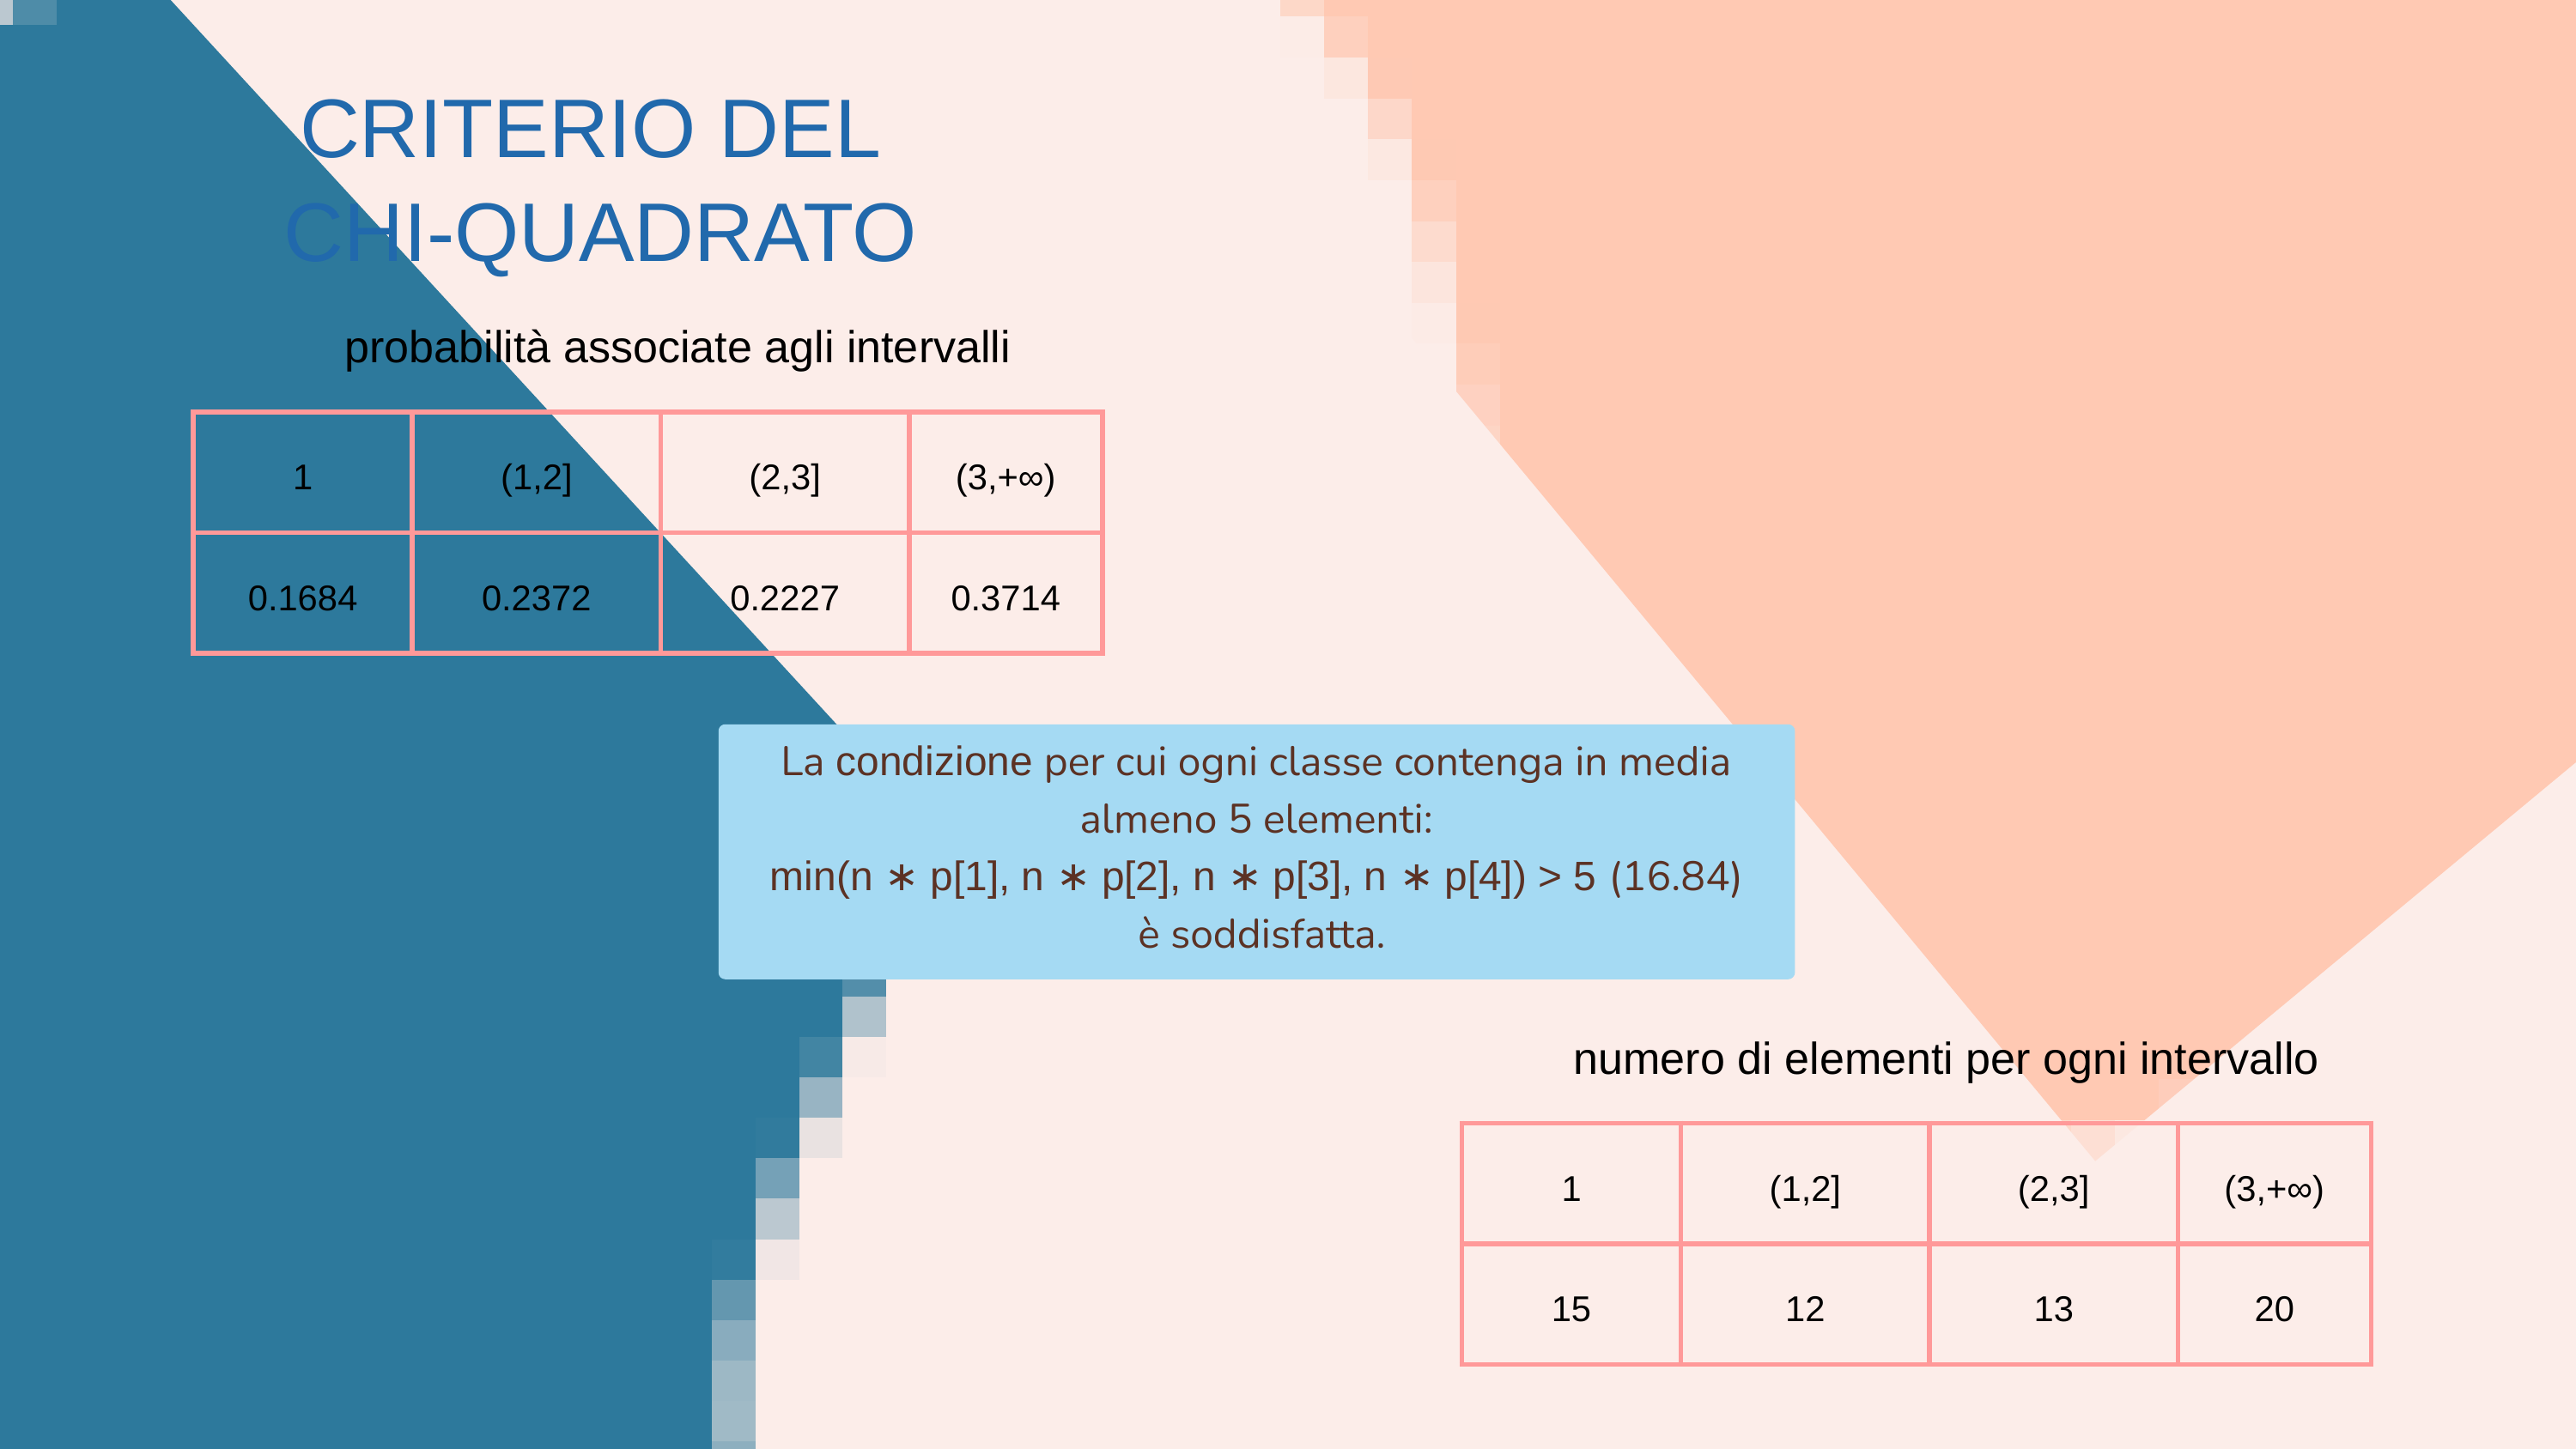

CRITERIO DEL
CHI-QUADRATO
probabilità associate agli intervalli

| 1 | (1,2] | (2,3] | (3,+∞) |
| --- | --- | --- | --- |
| 0.1684 | 0.2372 | 0.2227 | 0.3714 |

La condizione per cui ogni classe contenga in media almeno 5 elementi:
min(n ∗ p[1], n ∗ p[2], n ∗ p[3], n ∗ p[4]) > 5 (16.84)
 è soddisfatta.
numero di elementi per ogni intervallo
| 1 | (1,2] | (2,3] | (3,+∞) |
| --- | --- | --- | --- |
| 15 | 12 | 13 | 20 |